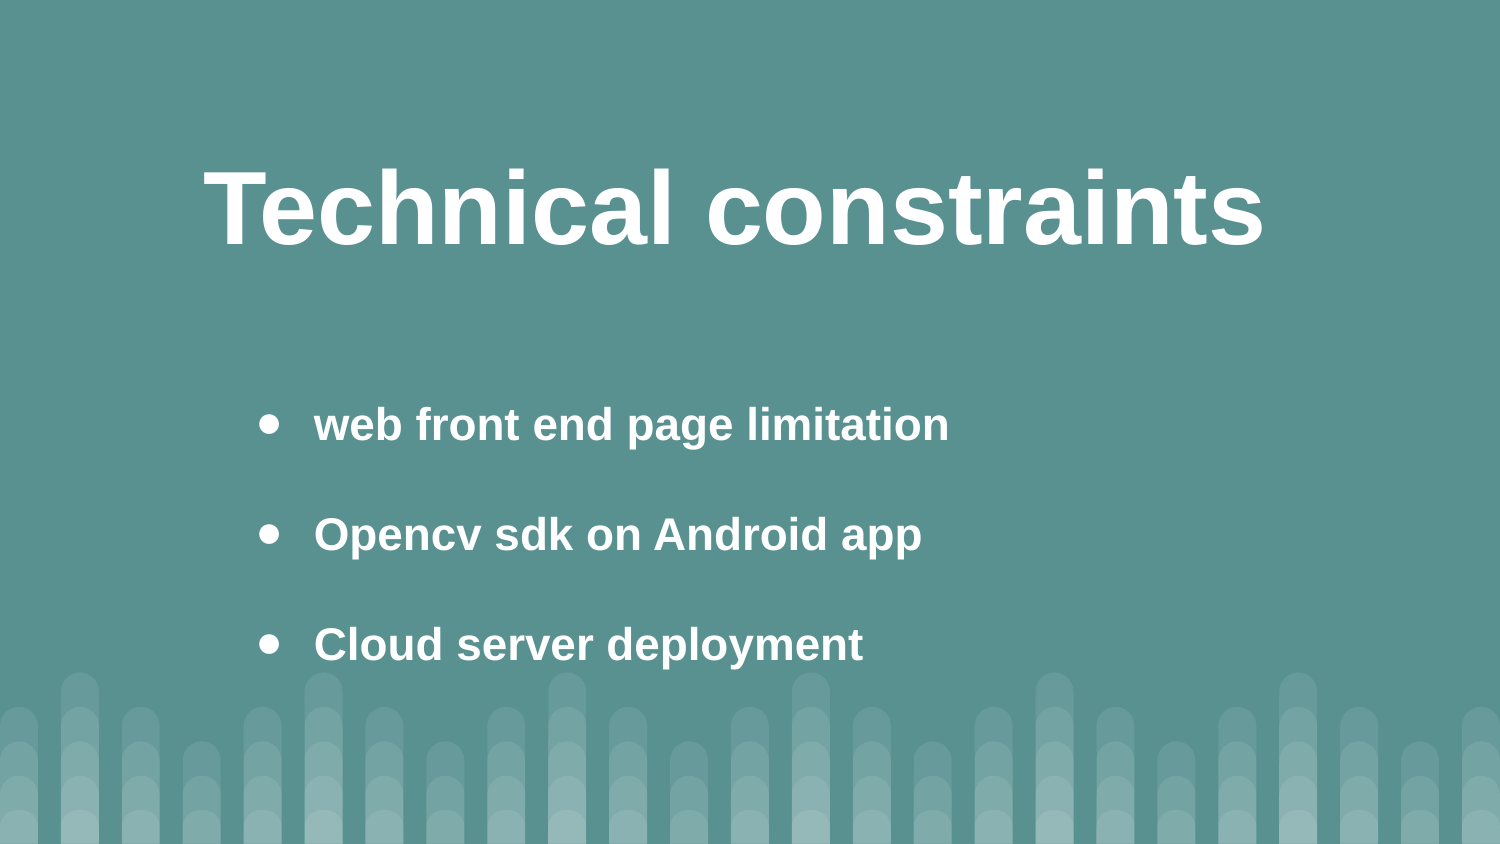

# Technical constraints
web front end page limitation

Opencv sdk on Android app

Cloud server deployment